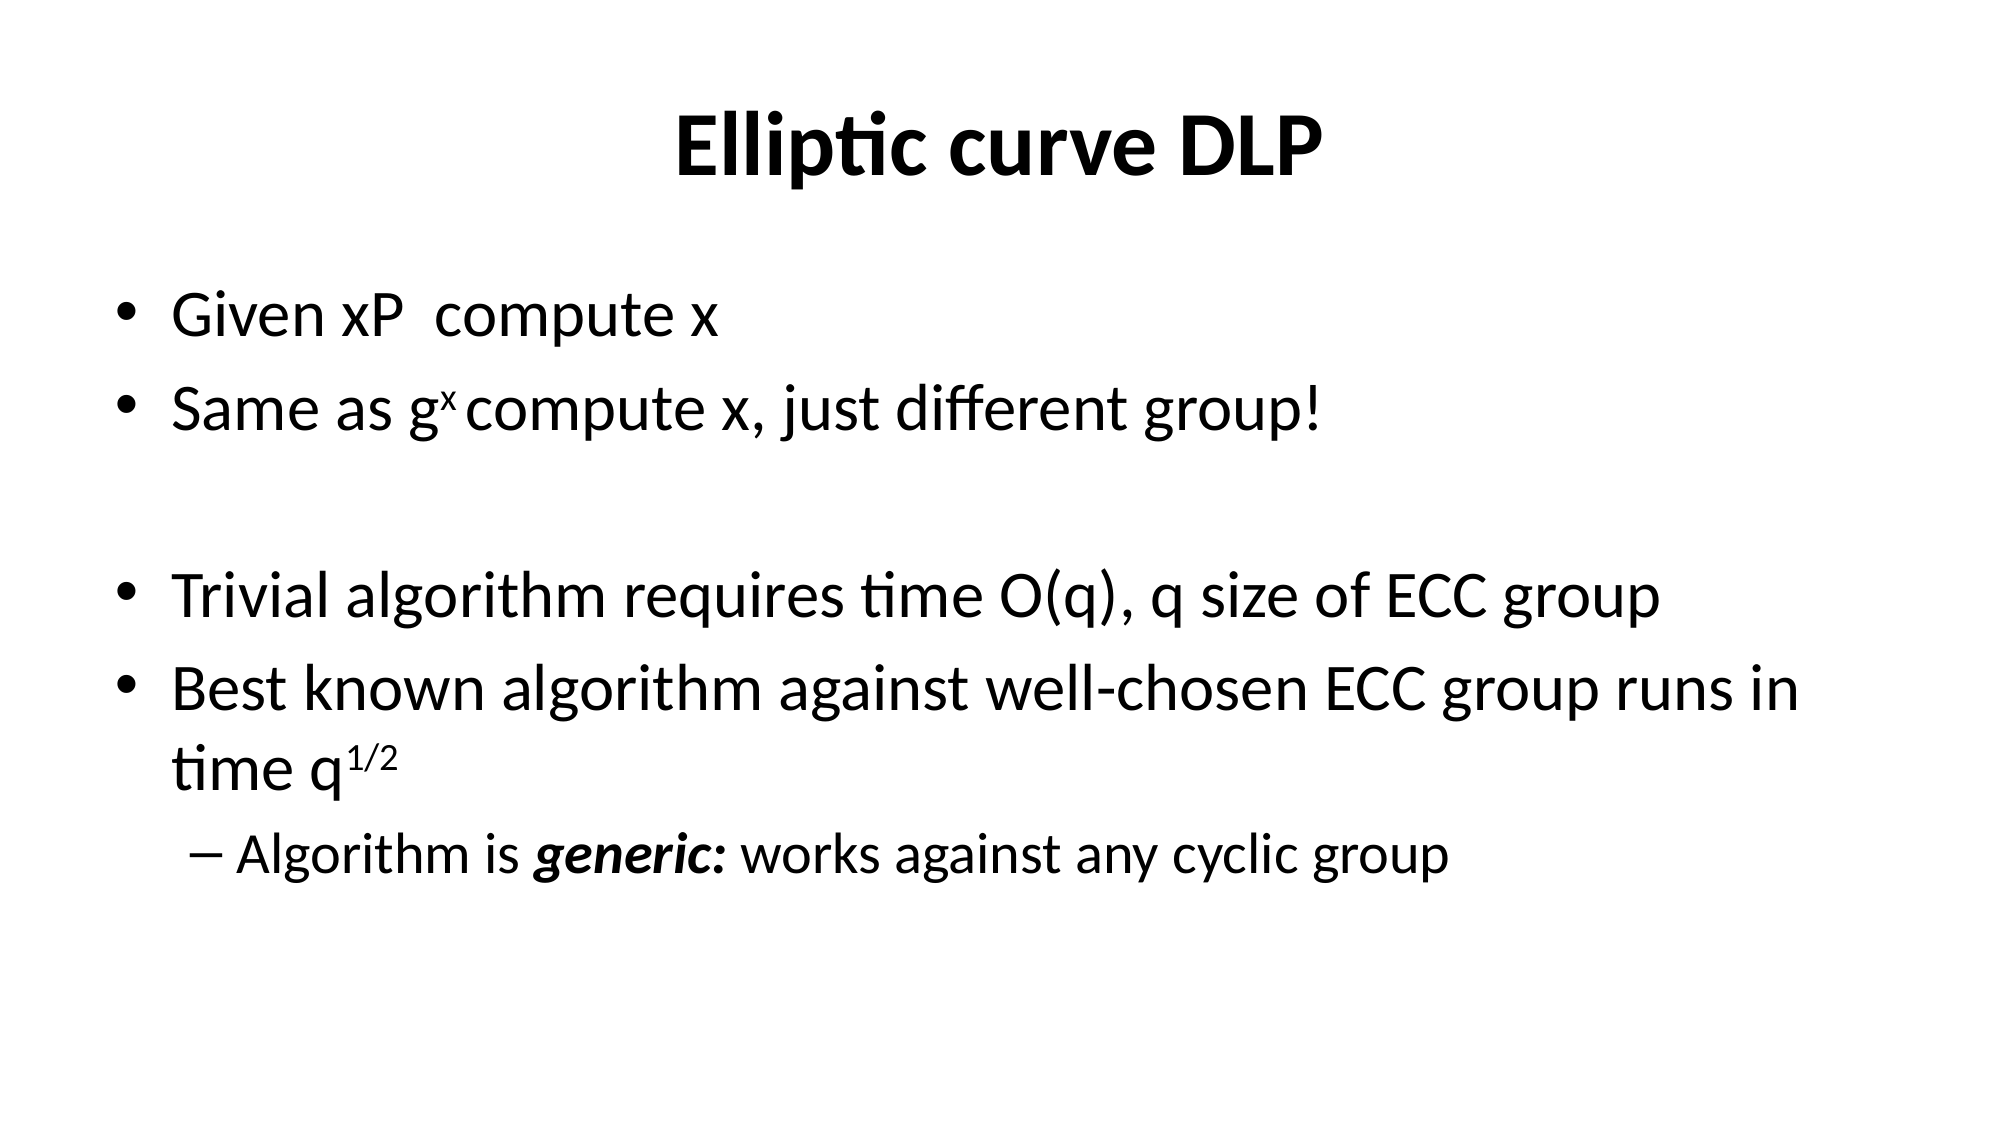

# Elliptic curve DLP
Given xP  compute x
Same as gx compute x, just different group!

Trivial algorithm requires time O(q), q size of ECC group
Best known algorithm against well-chosen ECC group runs in time q1/2
Algorithm is generic: works against any cyclic group